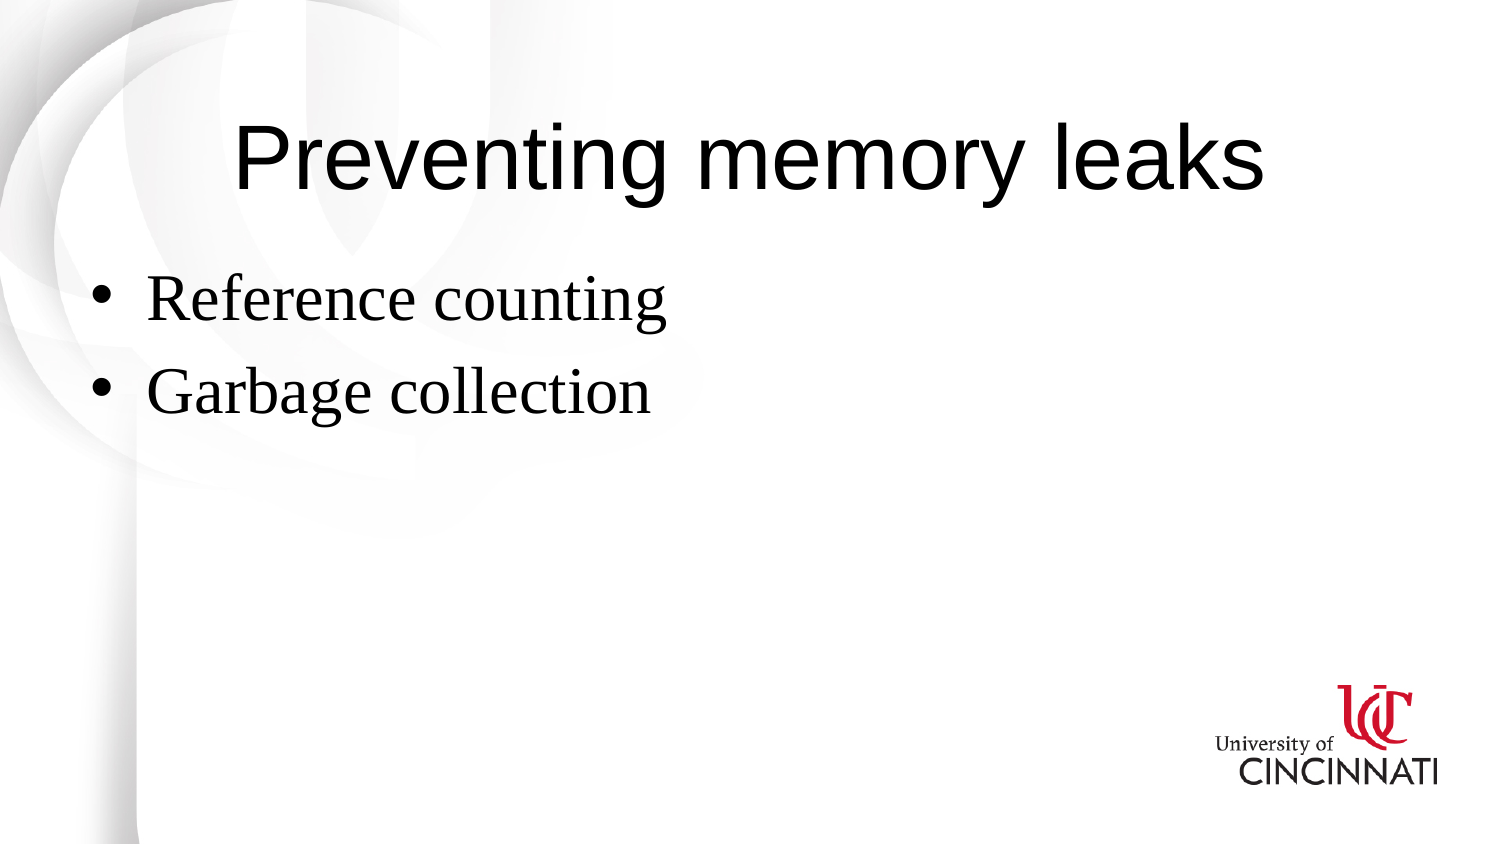

# Preventing memory leaks
Reference counting
Garbage collection